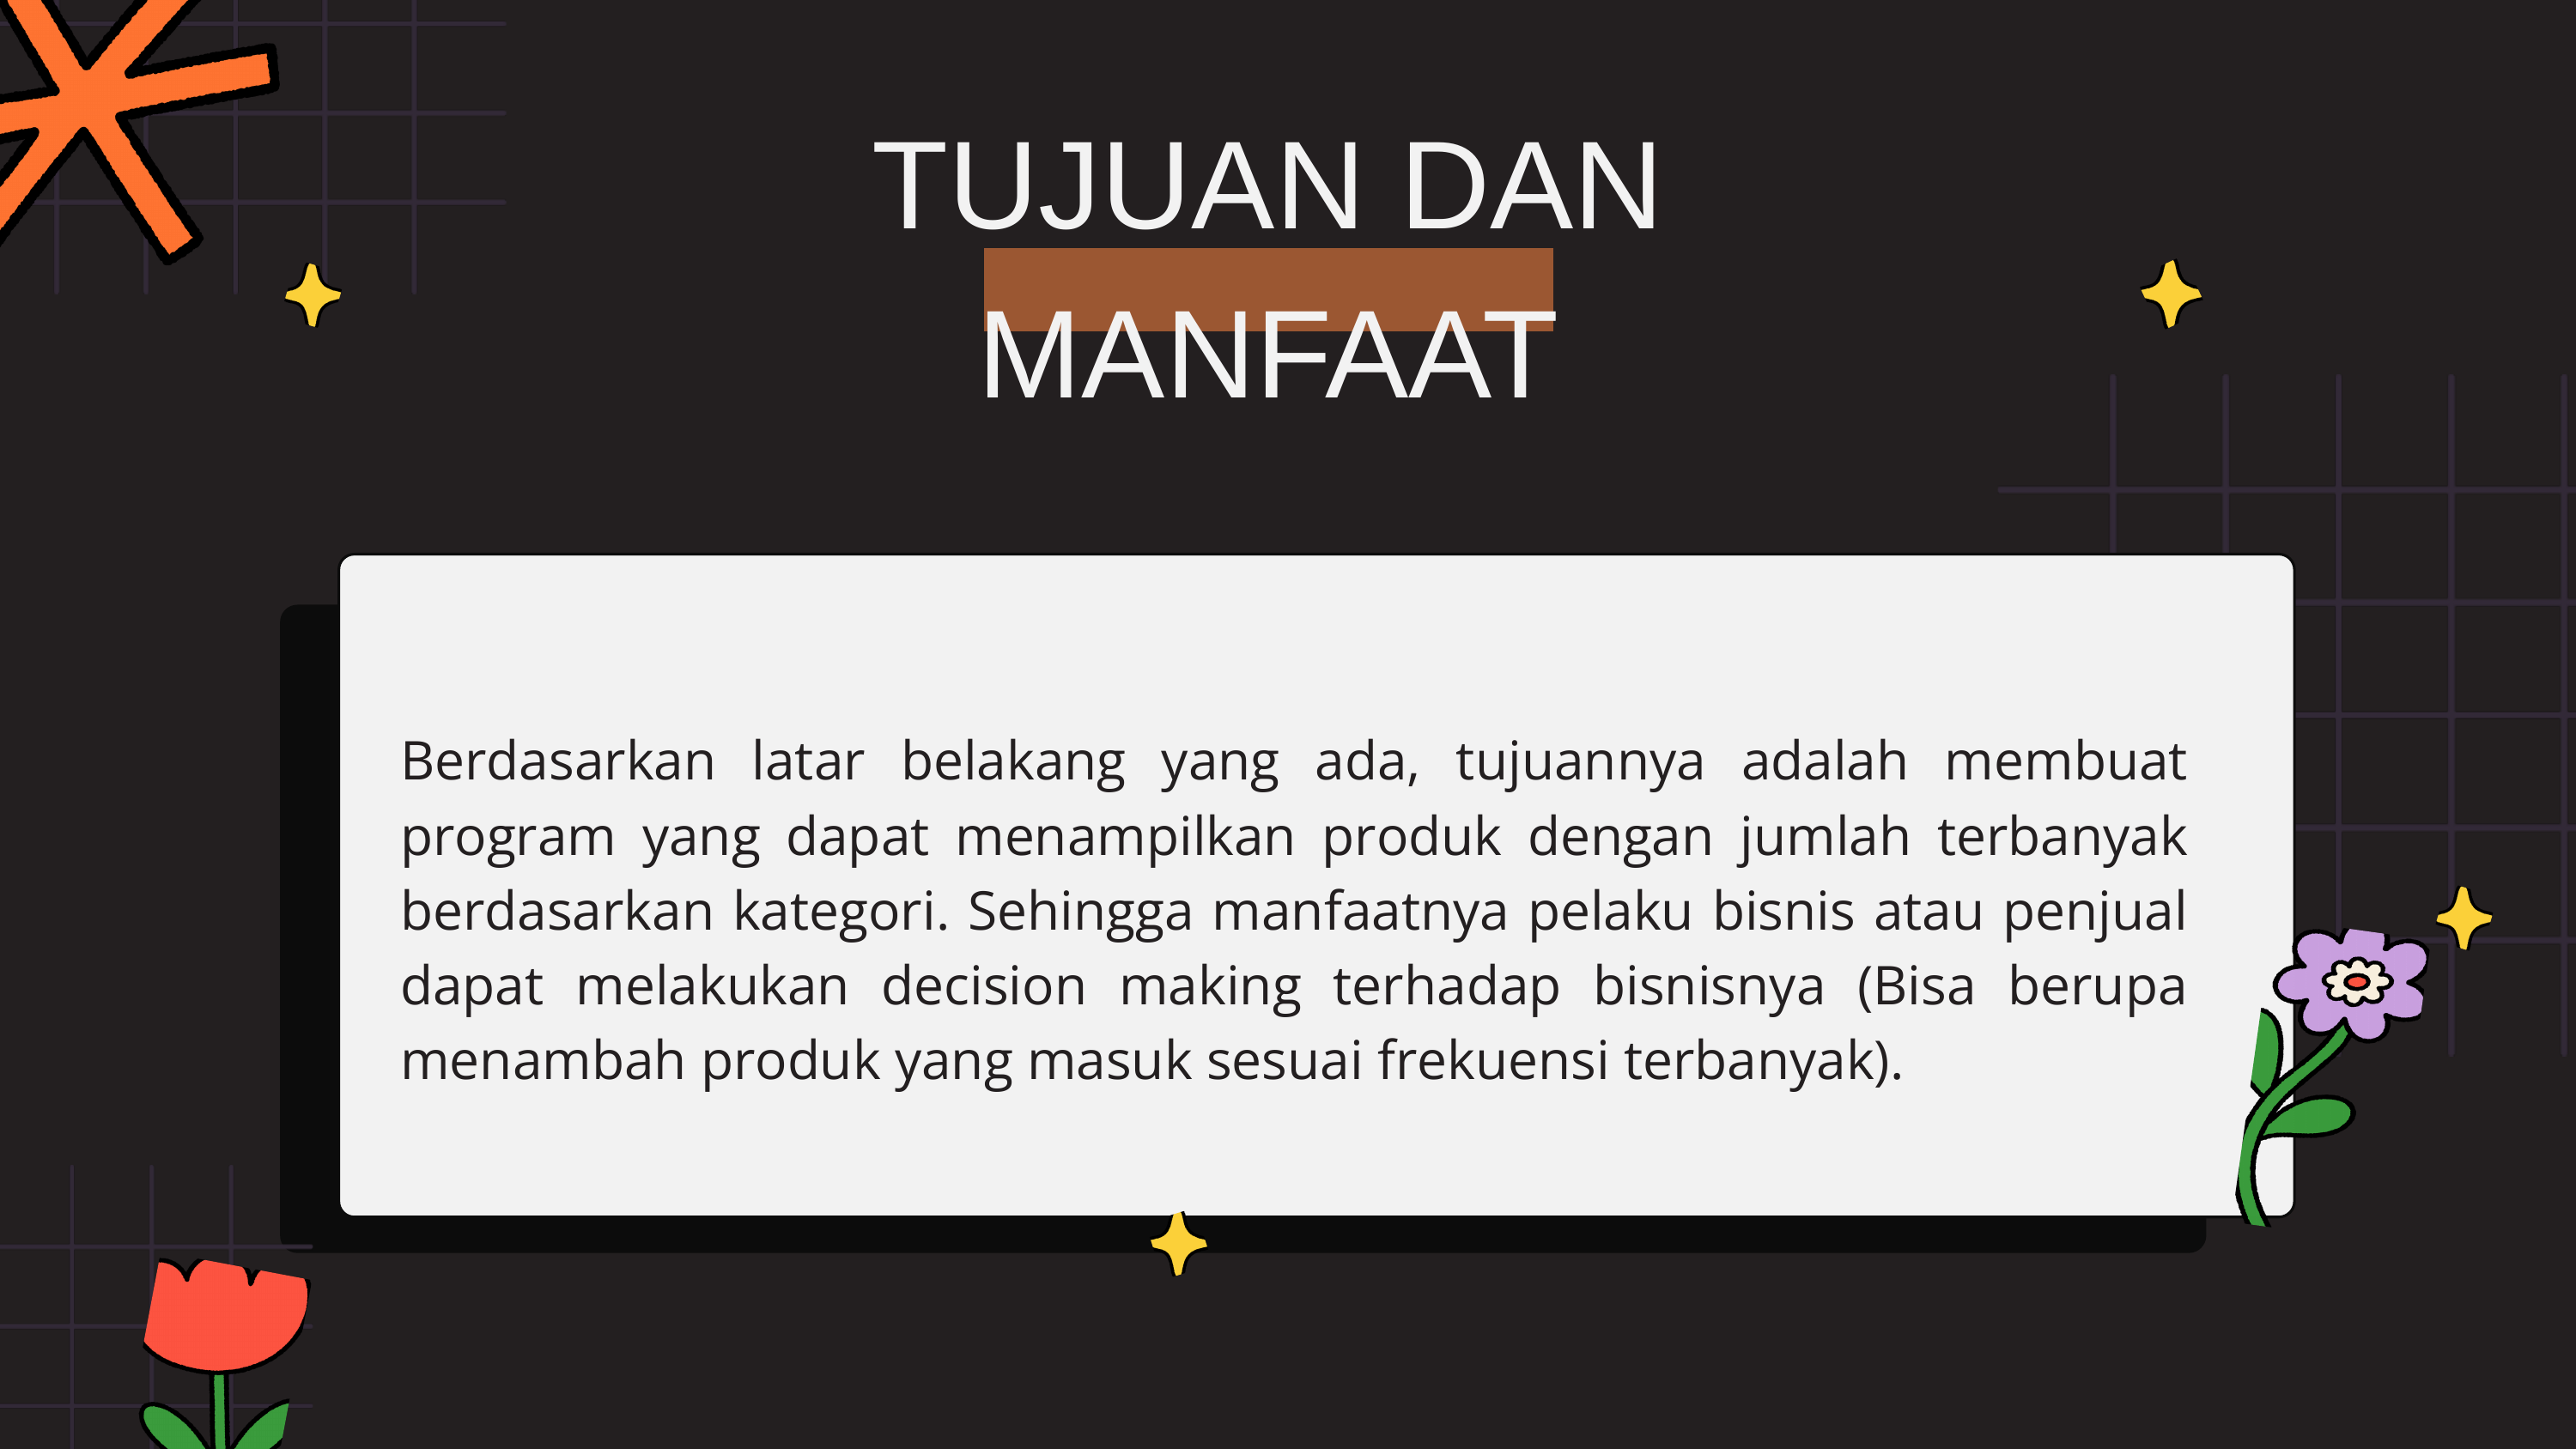

TUJUAN DAN MANFAAT

DA
Berdasarkan latar belakang yang ada, tujuannya adalah membuat program yang dapat menampilkan produk dengan jumlah terbanyak berdasarkan kategori. Sehingga manfaatnya pelaku bisnis atau penjual dapat melakukan decision making terhadap bisnisnya (Bisa berupa menambah produk yang masuk sesuai frekuensi terbanyak).